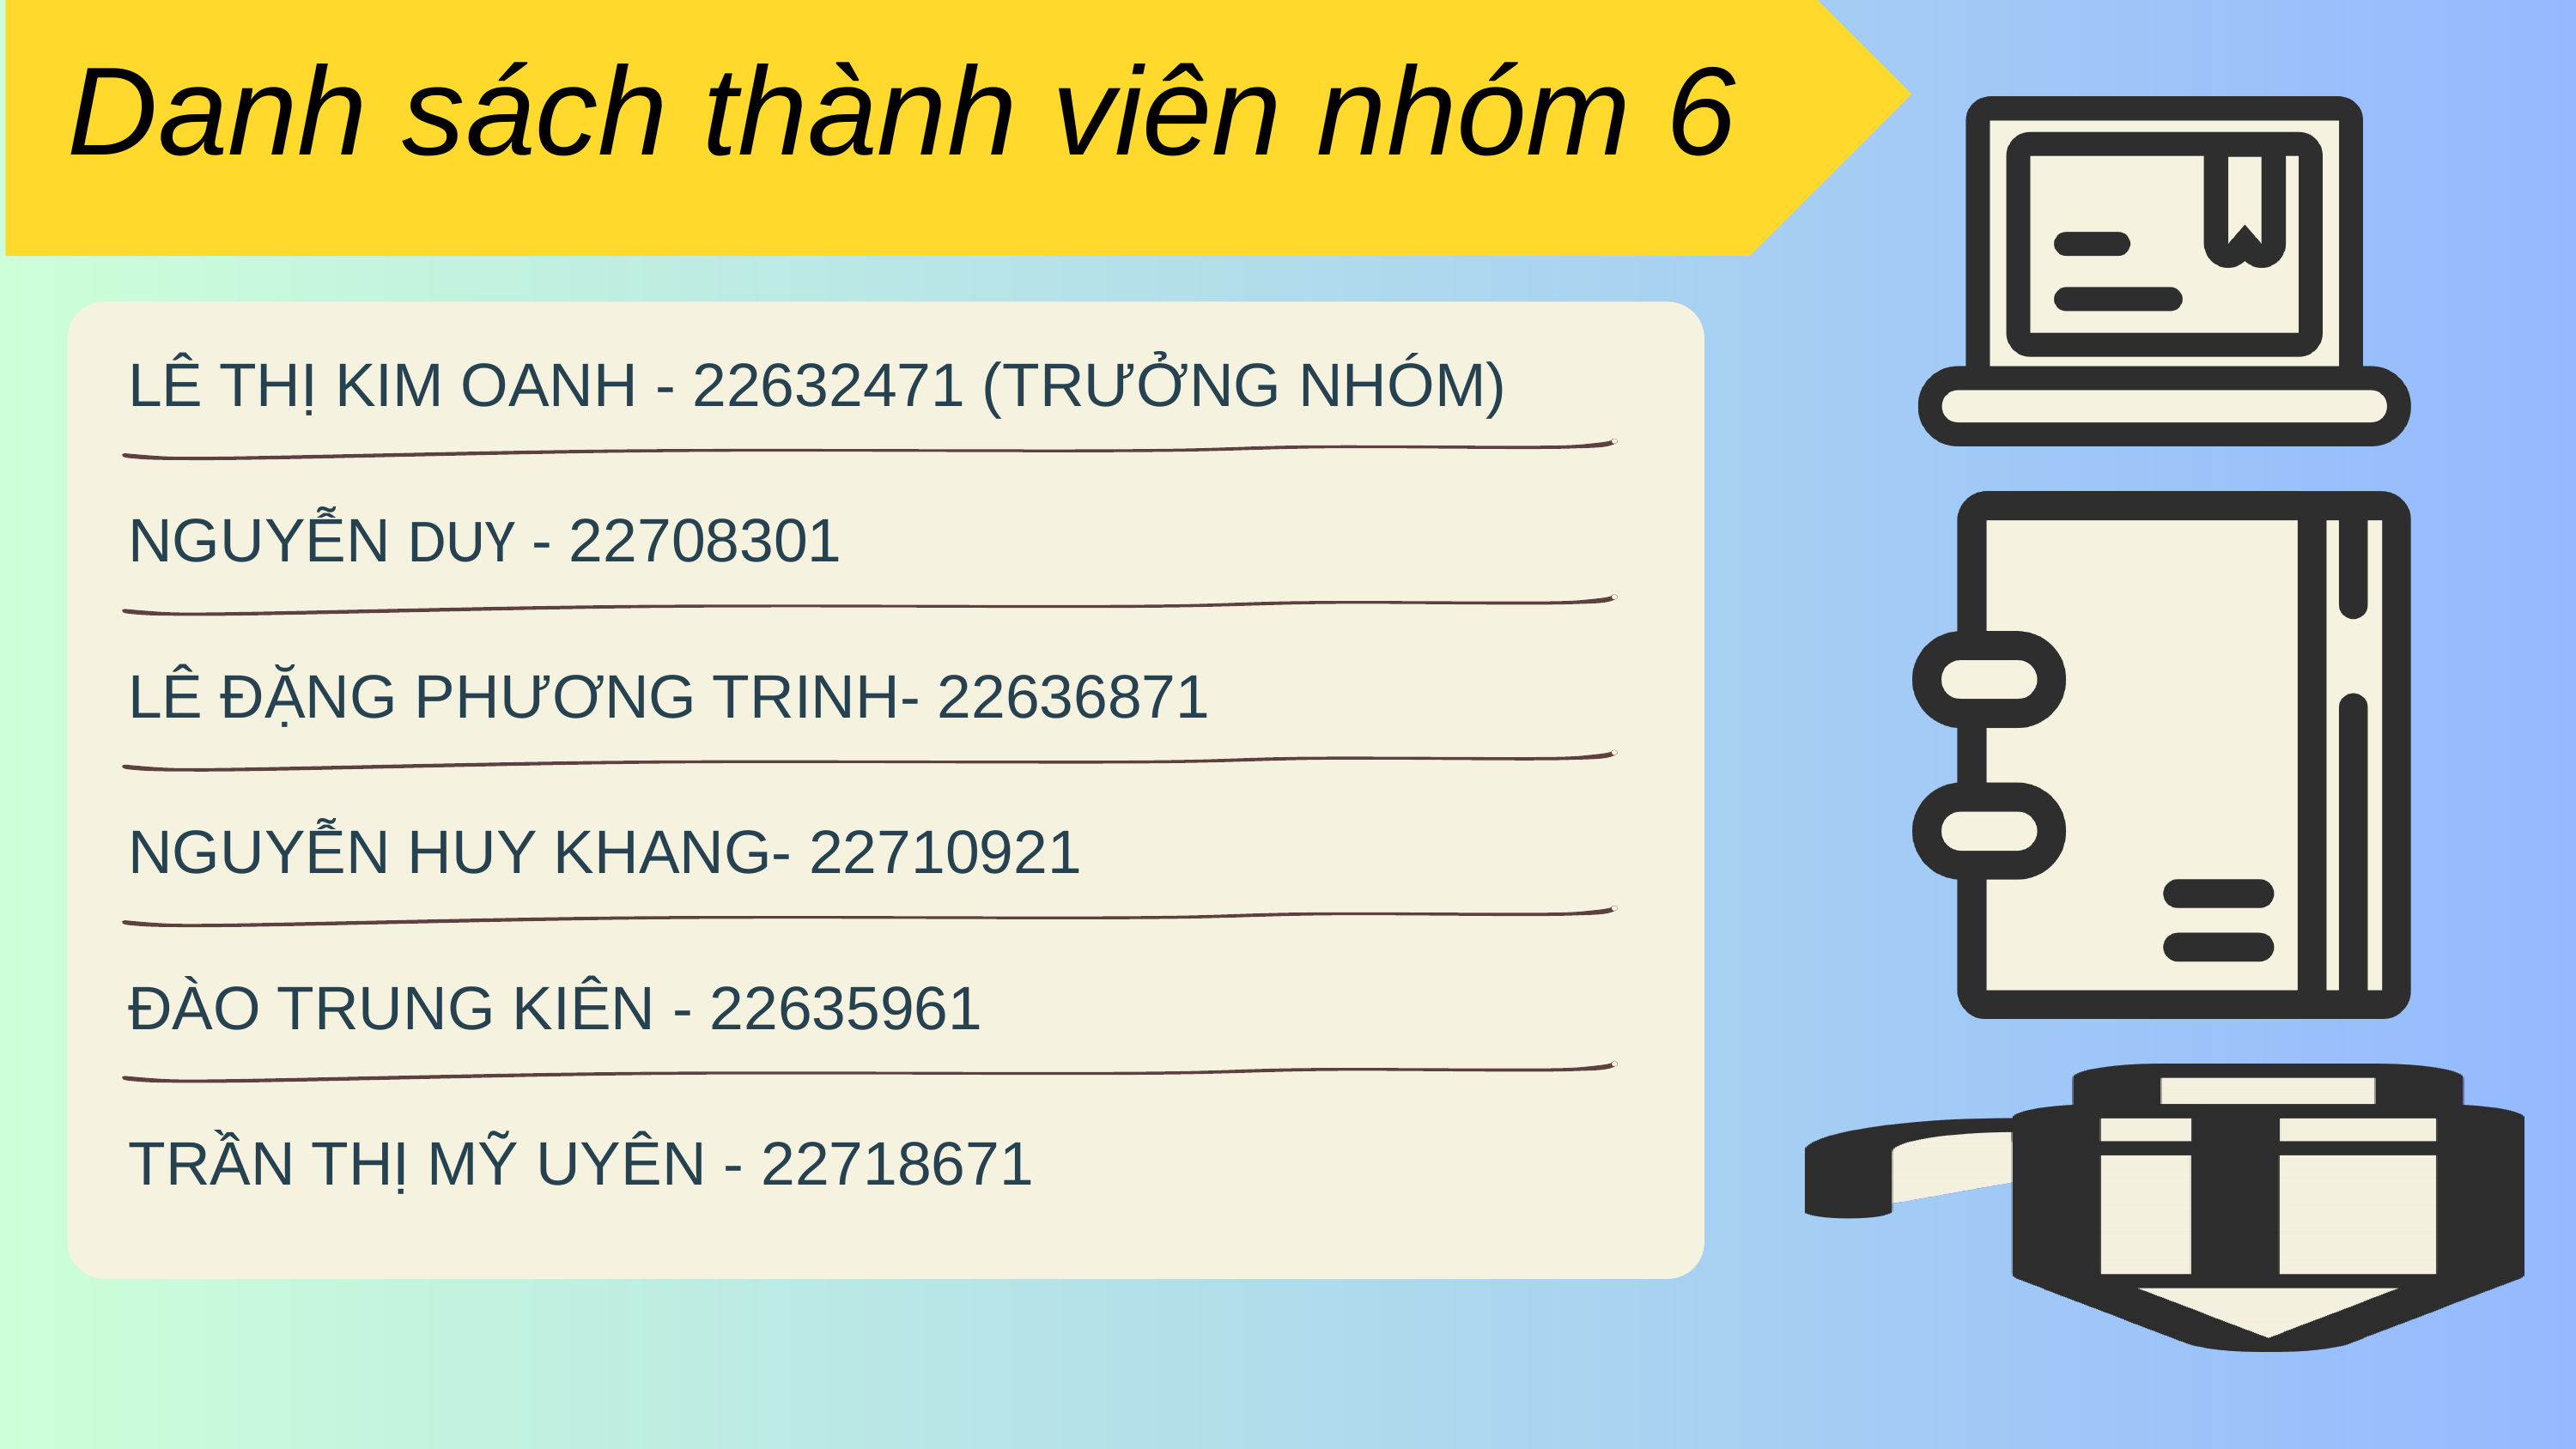

Danh sách thành viên nhóm 6

LÊ THỊ KIM OANH - 22632471 (TRƯỞNG NHÓM)

NGUYỄN DUY - 22708301

LÊ ĐẶNG PHƯƠNG TRINH- 22636871

NGUYỄN HUY KHANG- 22710921

ĐÀO TRUNG KIÊN - 22635961

TRẦN THỊ MỸ UYÊN - 22718671